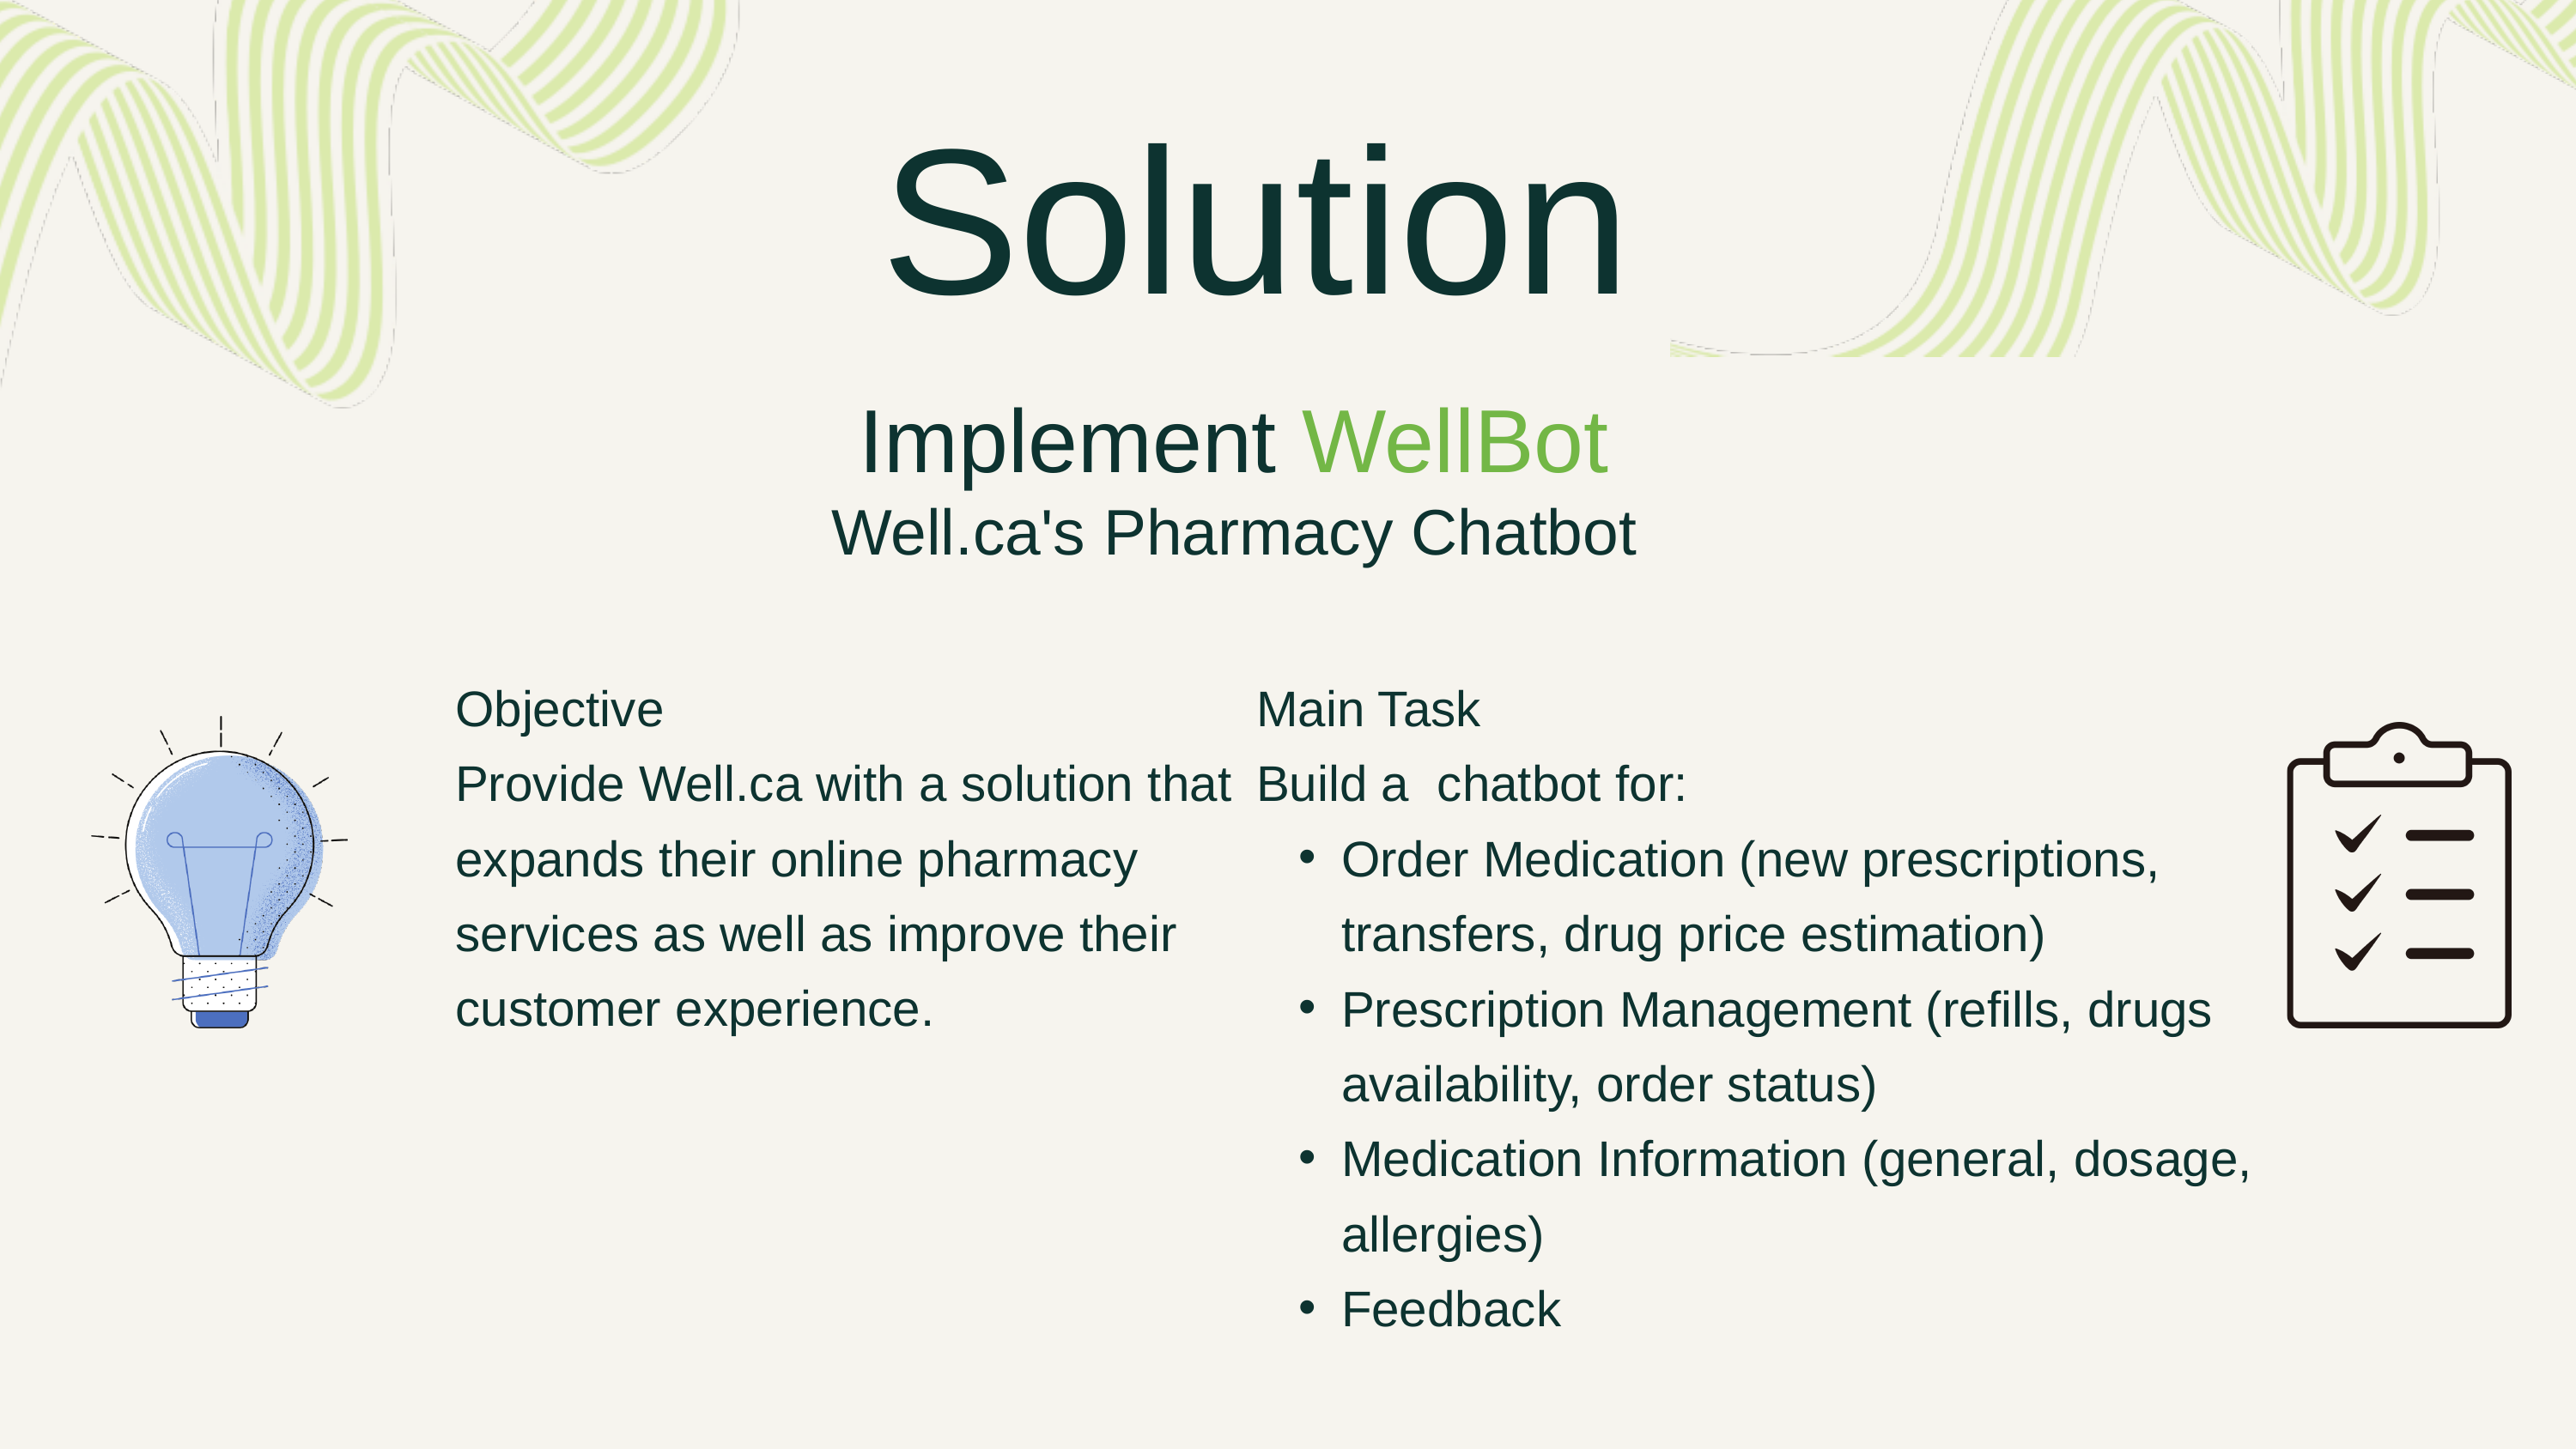

Solution
Implement WellBot
Well.ca's Pharmacy Chatbot

Objective
Provide Well.ca with a solution that expands their online pharmacy services as well as improve their customer experience.

Main Task
Build a  chatbot for:
Order Medication (new prescriptions, transfers, drug price estimation)
Prescription Management (refills, drugs availability, order status)
Medication Information (general, dosage, allergies)
Feedback